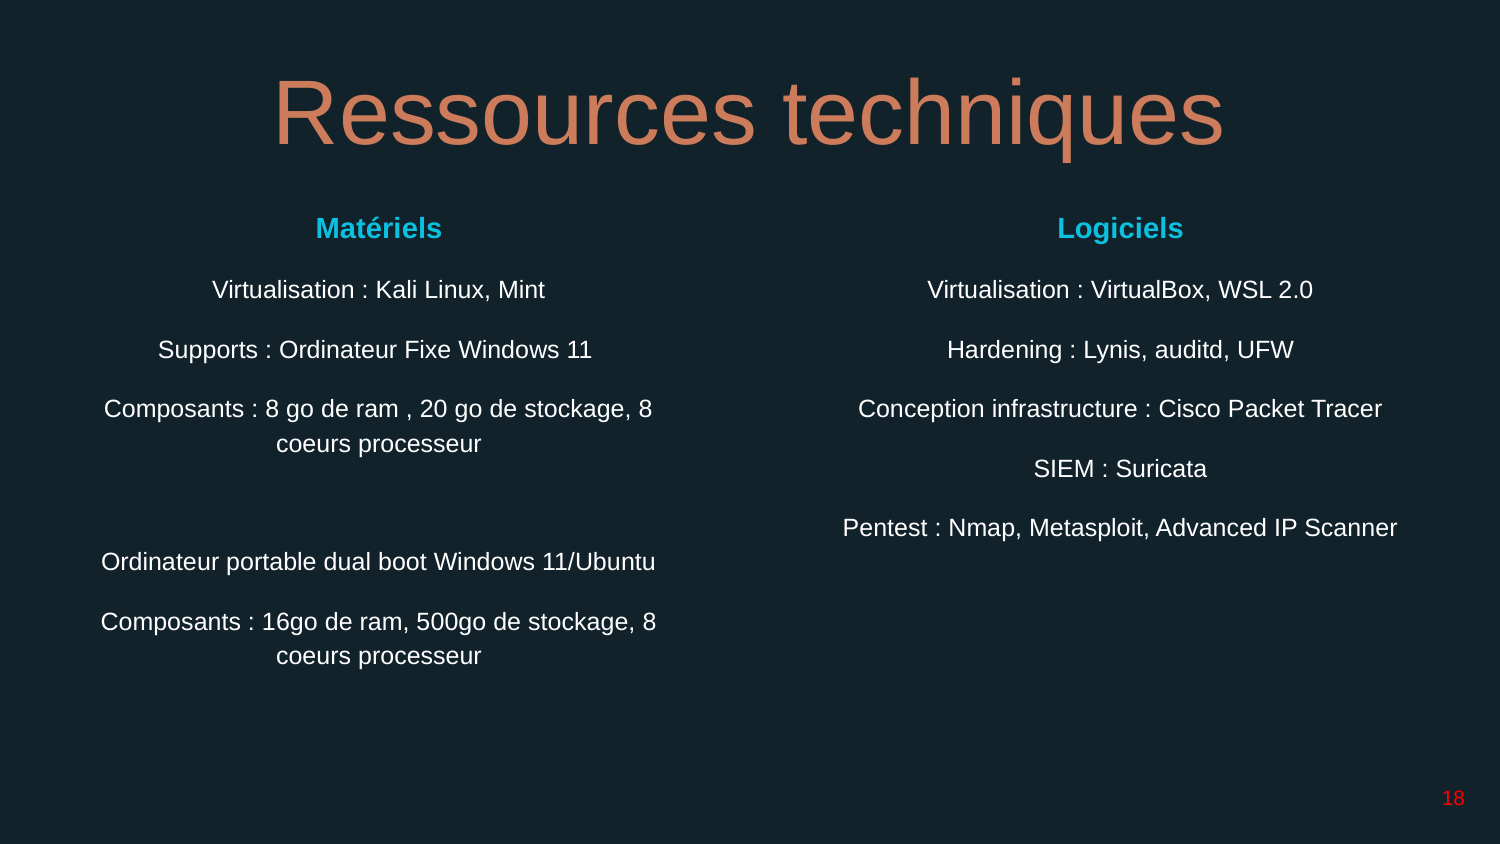

# Ressources techniques
Matériels
Virtualisation : Kali Linux, Mint
Supports : Ordinateur Fixe Windows 11
Composants : 8 go de ram , 20 go de stockage, 8 coeurs processeur

Ordinateur portable dual boot Windows 11/Ubuntu
Composants : 16go de ram, 500go de stockage, 8 coeurs processeur

Logiciels
Virtualisation : VirtualBox, WSL 2.0
Hardening : Lynis, auditd, UFW
Conception infrastructure : Cisco Packet Tracer
SIEM : Suricata
Pentest : Nmap, Metasploit, Advanced IP Scanner

18